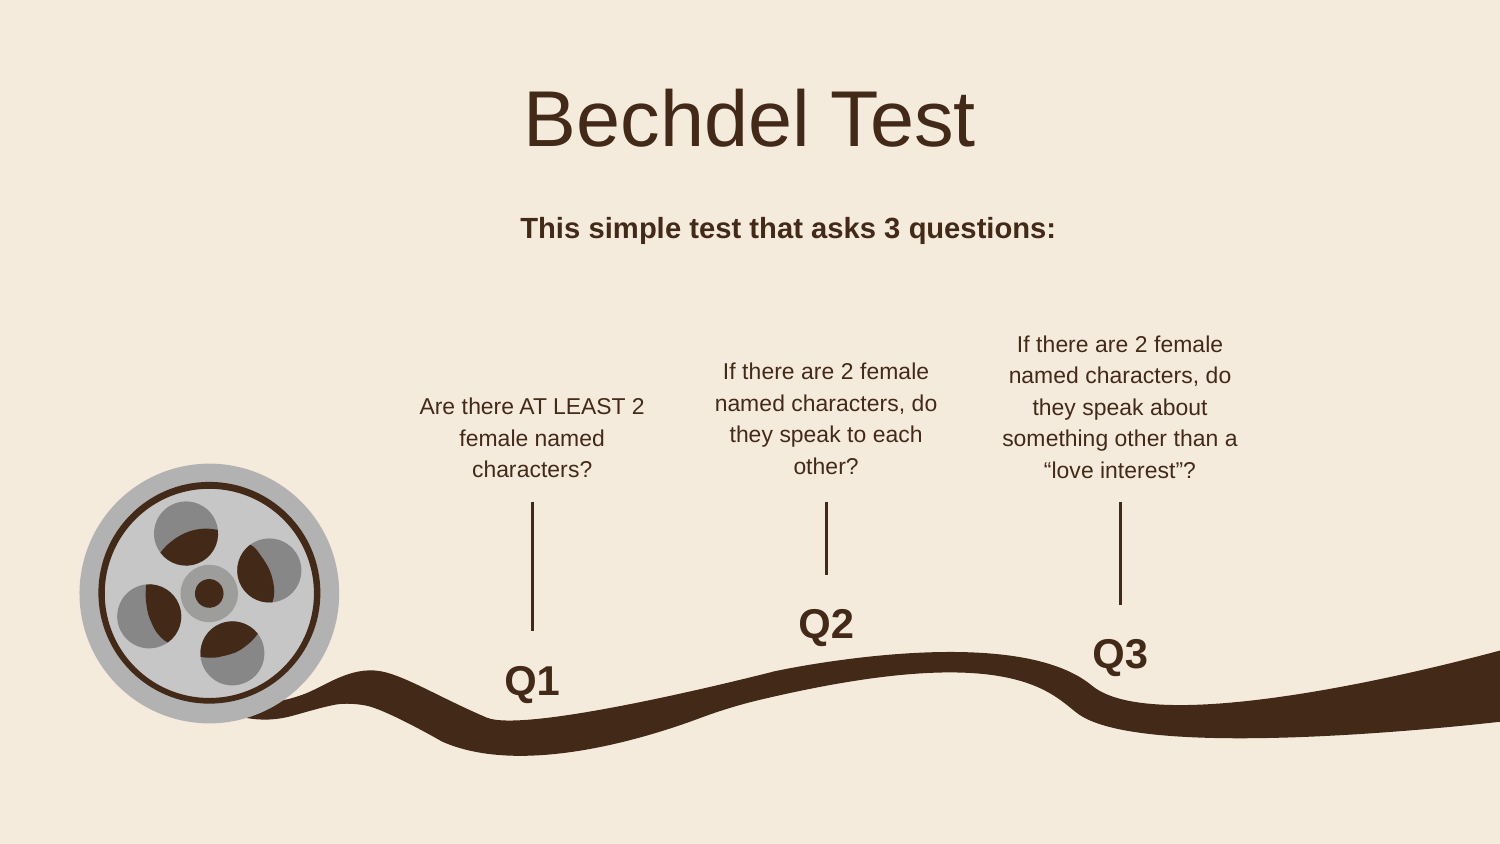

# Bechdel Test
This simple test that asks 3 questions:
If there are 2 female named characters, do they speak about something other than a “love interest”?
If there are 2 female named characters, do they speak to each other?
Are there AT LEAST 2 female named characters?

Q2
Q3
Q1